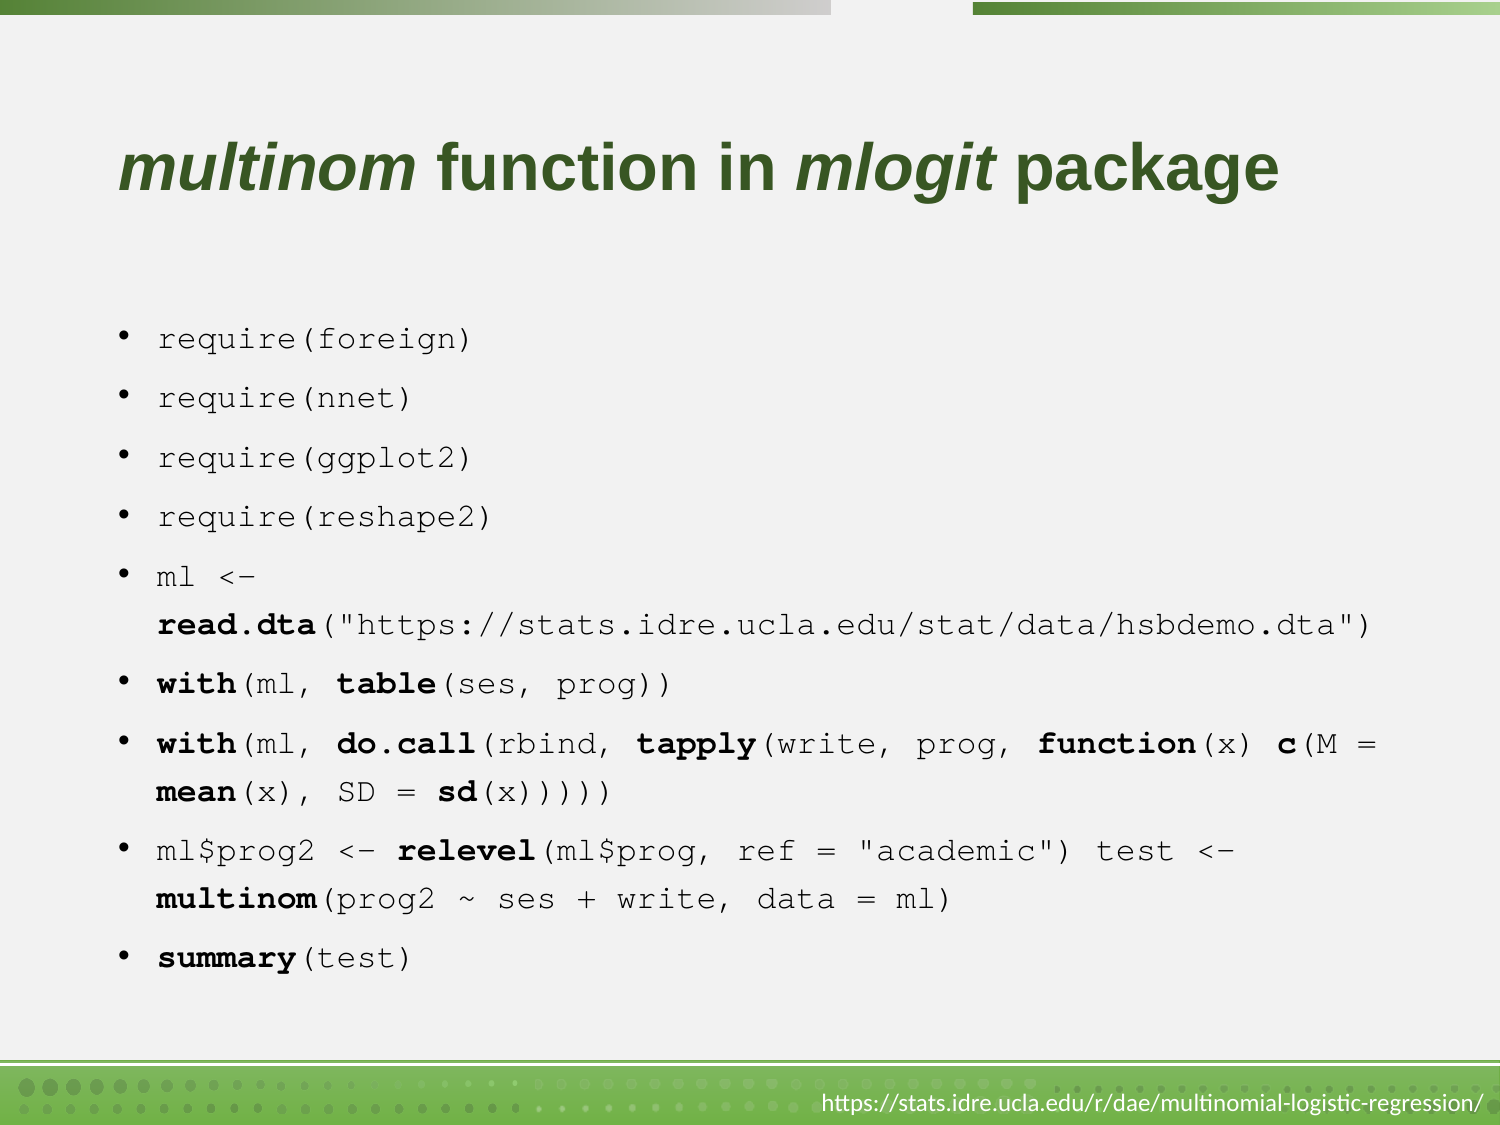

# multinom function in mlogit package
require(foreign)
require(nnet)
require(ggplot2)
require(reshape2)
ml <- read.dta("https://stats.idre.ucla.edu/stat/data/hsbdemo.dta")
with(ml, table(ses, prog))
with(ml, do.call(rbind, tapply(write, prog, function(x) c(M = mean(x), SD = sd(x)))))
ml$prog2 <- relevel(ml$prog, ref = "academic") test <- multinom(prog2 ~ ses + write, data = ml)
summary(test)
https://stats.idre.ucla.edu/r/dae/multinomial-logistic-regression/